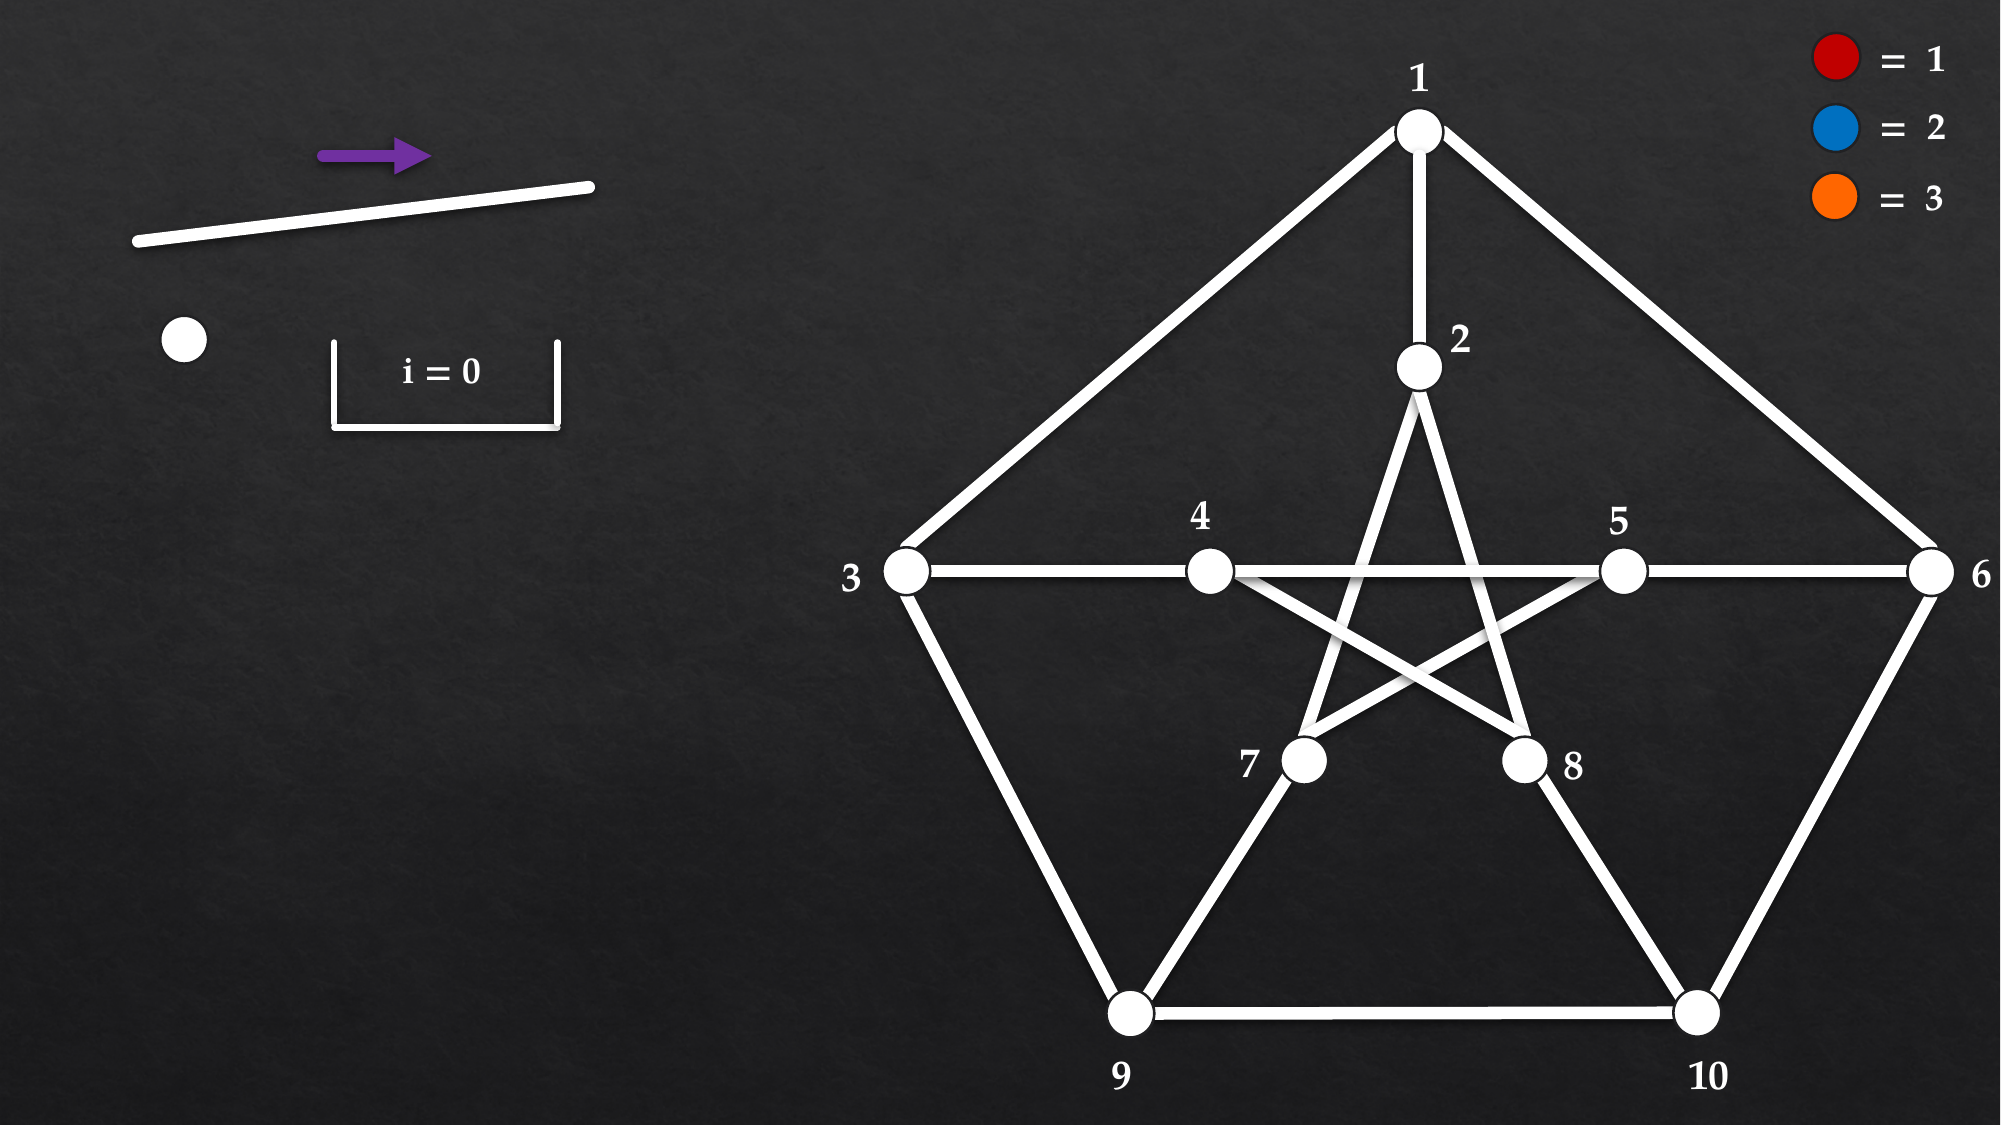

=  1

1
=  2

=  3

2

i = 0

4
5
6
3

7
8

9
10